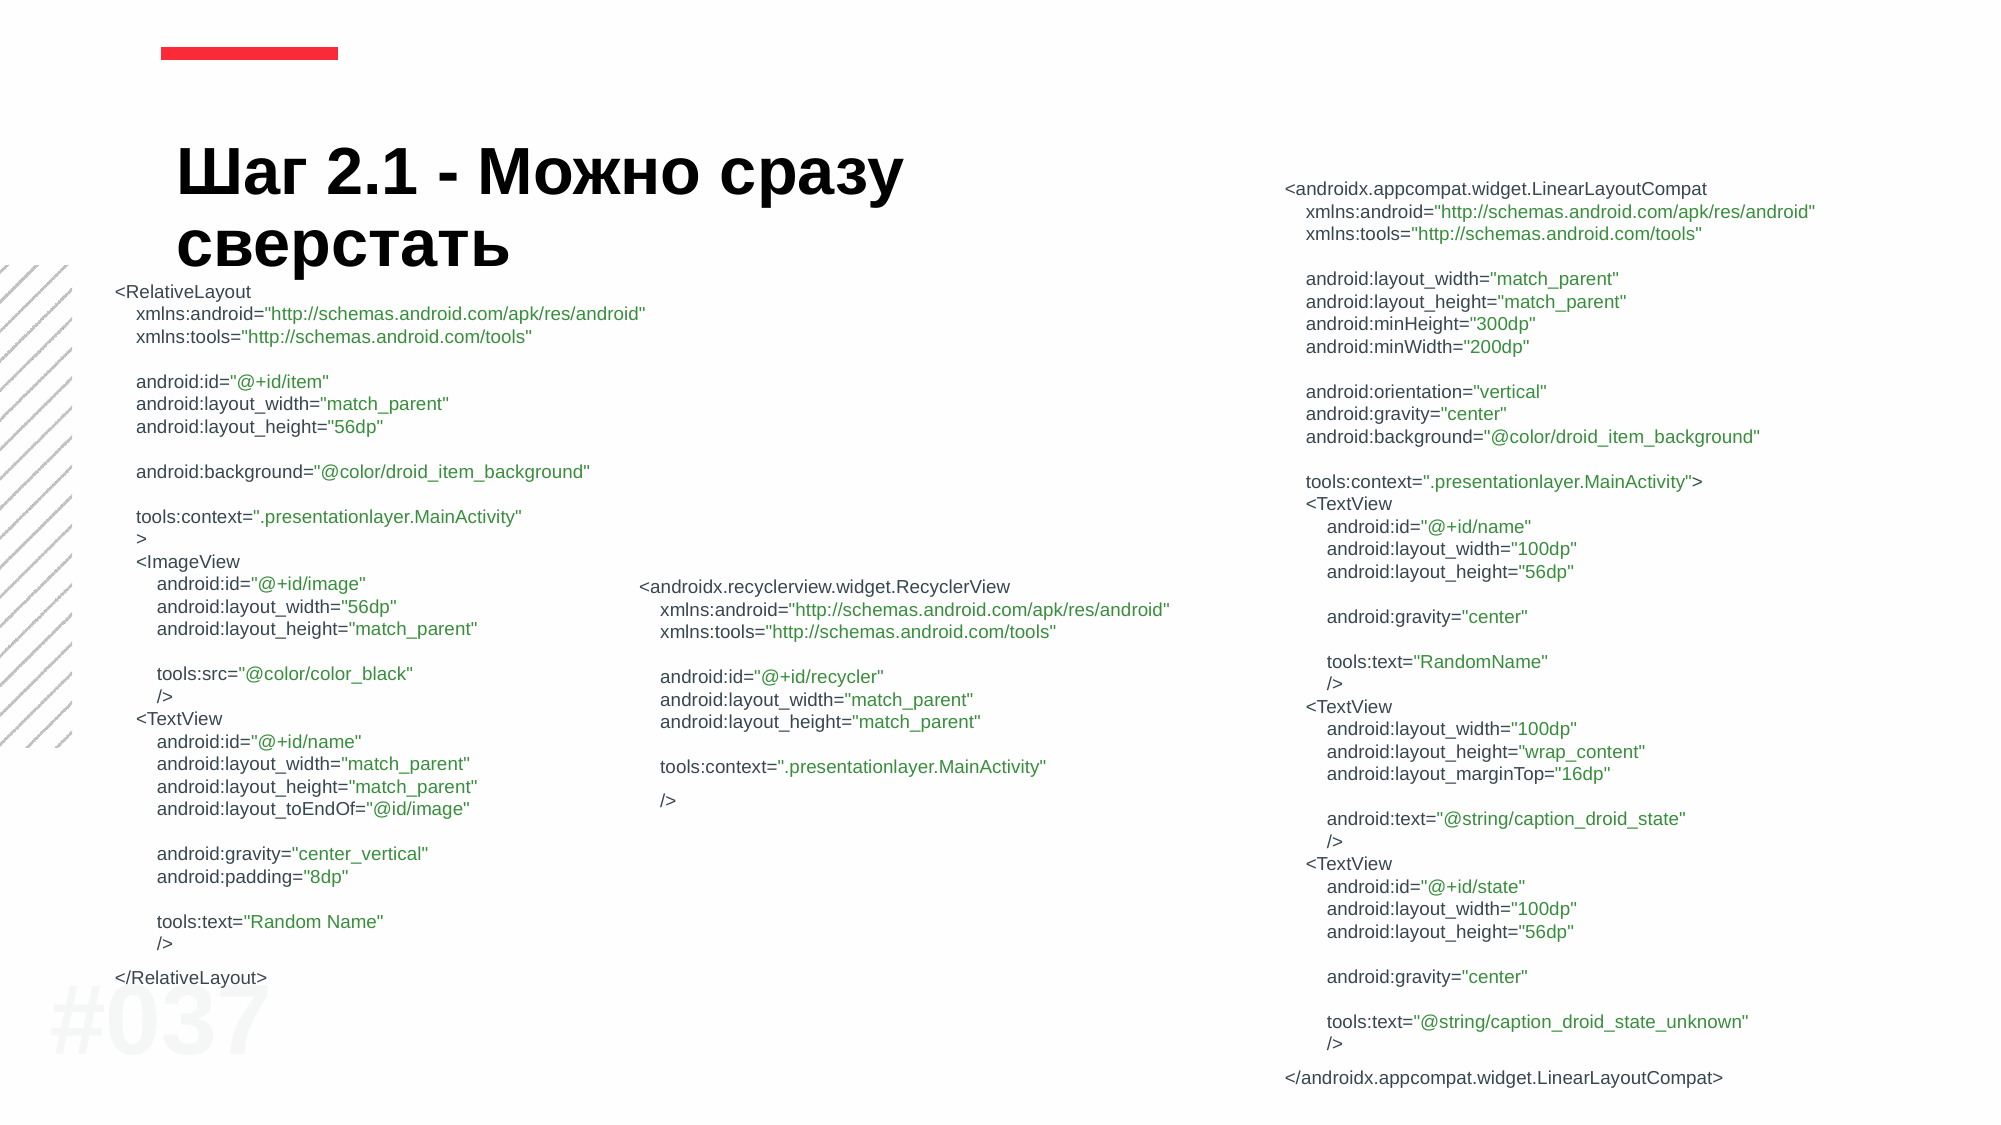

Шаг 2.1 - Можно сразу сверстать
<androidx.appcompat.widget.LinearLayoutCompat
    xmlns:android="http://schemas.android.com/apk/res/android"
    xmlns:tools="http://schemas.android.com/tools"

    android:layout_width="match_parent"
    android:layout_height="match_parent"
    android:minHeight="300dp"
    android:minWidth="200dp"

    android:orientation="vertical"
    android:gravity="center"
    android:background="@color/droid_item_background"

    tools:context=".presentationlayer.MainActivity">
    <TextView
        android:id="@+id/name"
        android:layout_width="100dp"
        android:layout_height="56dp"

        android:gravity="center"

        tools:text="RandomName"
        />
    <TextView
        android:layout_width="100dp"
        android:layout_height="wrap_content"
        android:layout_marginTop="16dp"

        android:text="@string/caption_droid_state"
        />
    <TextView
        android:id="@+id/state"
        android:layout_width="100dp"
        android:layout_height="56dp"

        android:gravity="center"

        tools:text="@string/caption_droid_state_unknown"
        />
</androidx.appcompat.widget.LinearLayoutCompat>
<RelativeLayout
    xmlns:android="http://schemas.android.com/apk/res/android"
    xmlns:tools="http://schemas.android.com/tools"

    android:id="@+id/item"
    android:layout_width="match_parent"
    android:layout_height="56dp"

    android:background="@color/droid_item_background"

    tools:context=".presentationlayer.MainActivity"
    >
    <ImageView
        android:id="@+id/image"
        android:layout_width="56dp"
        android:layout_height="match_parent"

        tools:src="@color/color_black"
        />
    <TextView
        android:id="@+id/name"
        android:layout_width="match_parent"
        android:layout_height="match_parent"
        android:layout_toEndOf="@id/image"

        android:gravity="center_vertical"
        android:padding="8dp"

        tools:text="Random Name"
        />
</RelativeLayout>
<androidx.recyclerview.widget.RecyclerView
    xmlns:android="http://schemas.android.com/apk/res/android"
    xmlns:tools="http://schemas.android.com/tools"

    android:id="@+id/recycler"
    android:layout_width="match_parent"
    android:layout_height="match_parent"

    tools:context=".presentationlayer.MainActivity"
    />
#037